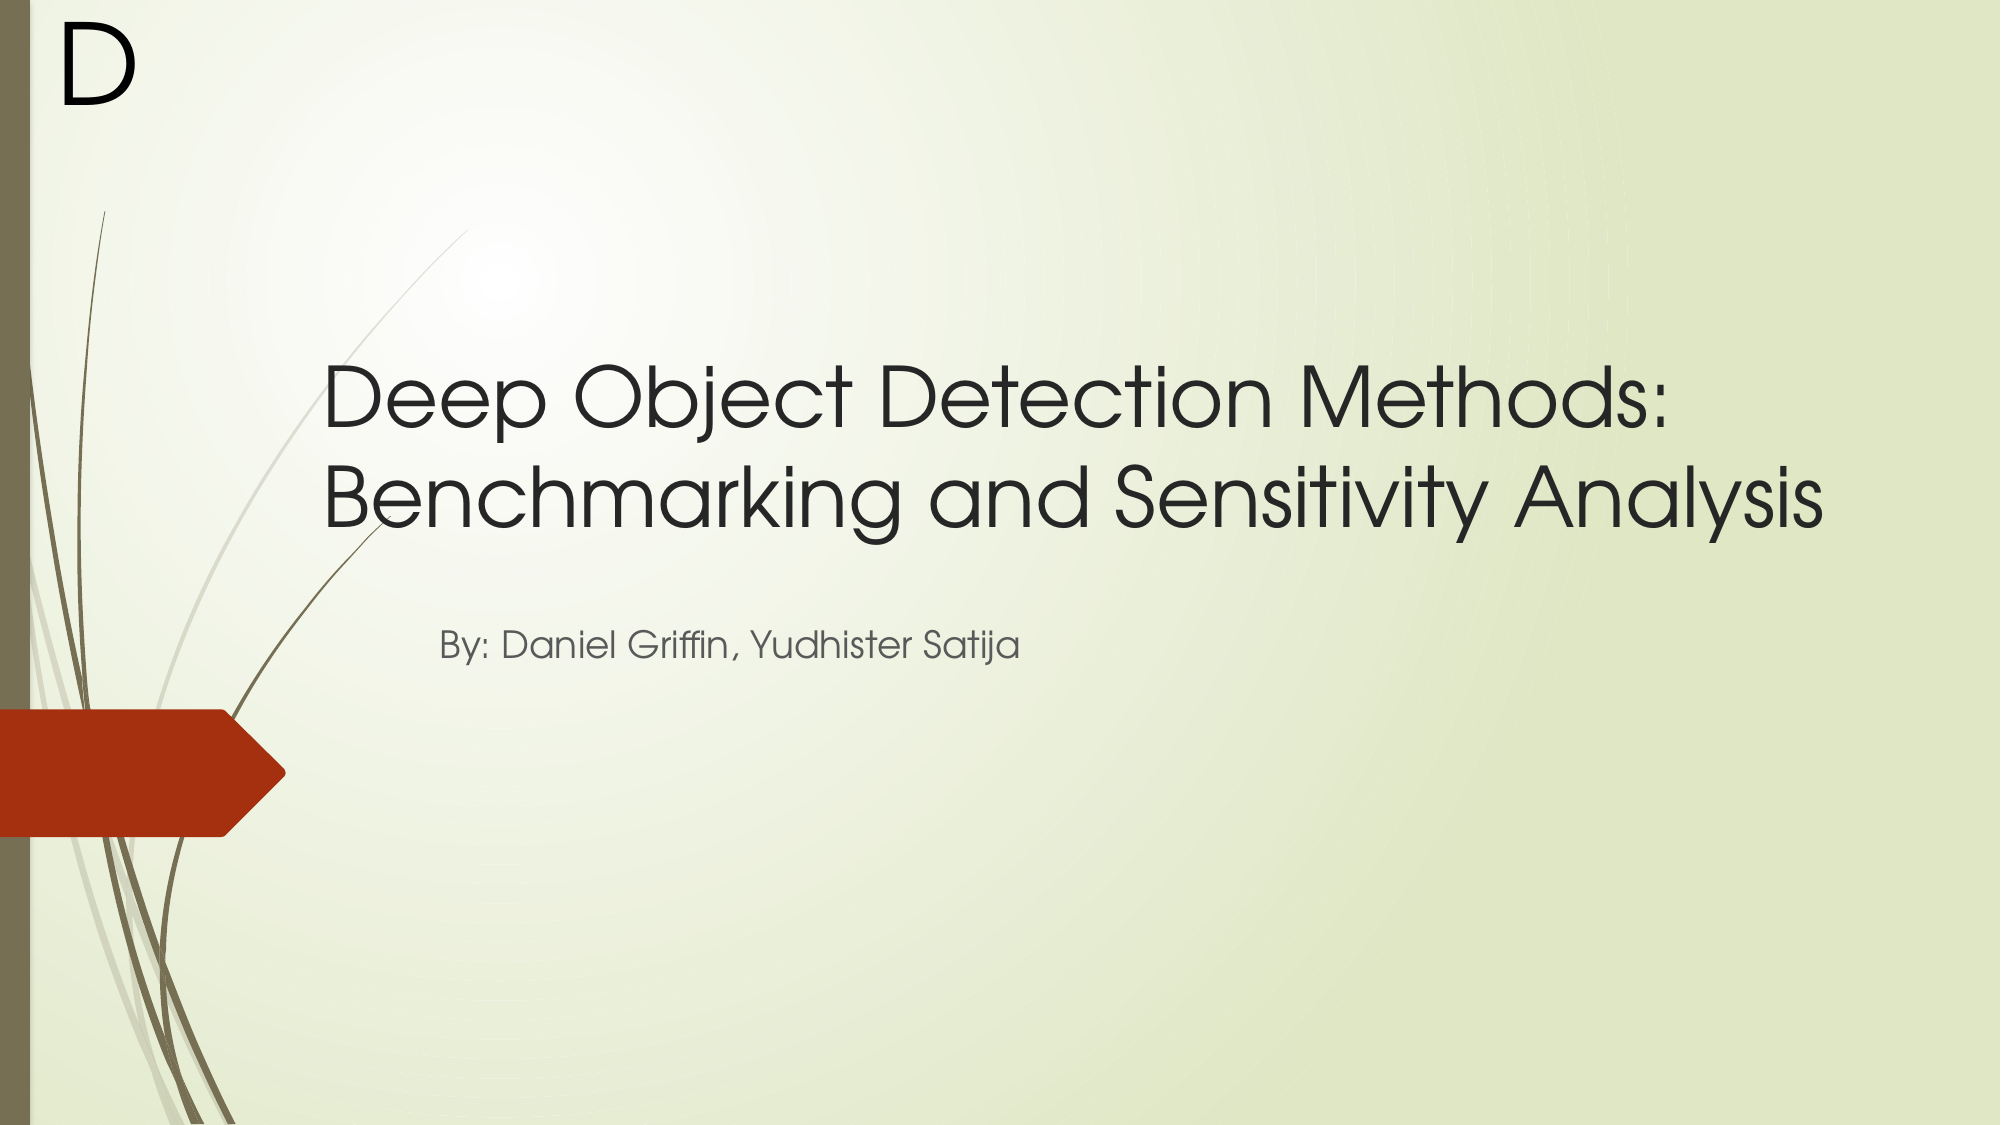

D
# Deep Object Detection Methods: Benchmarking and Sensitivity Analysis
By: Daniel Griffin, Yudhister Satija